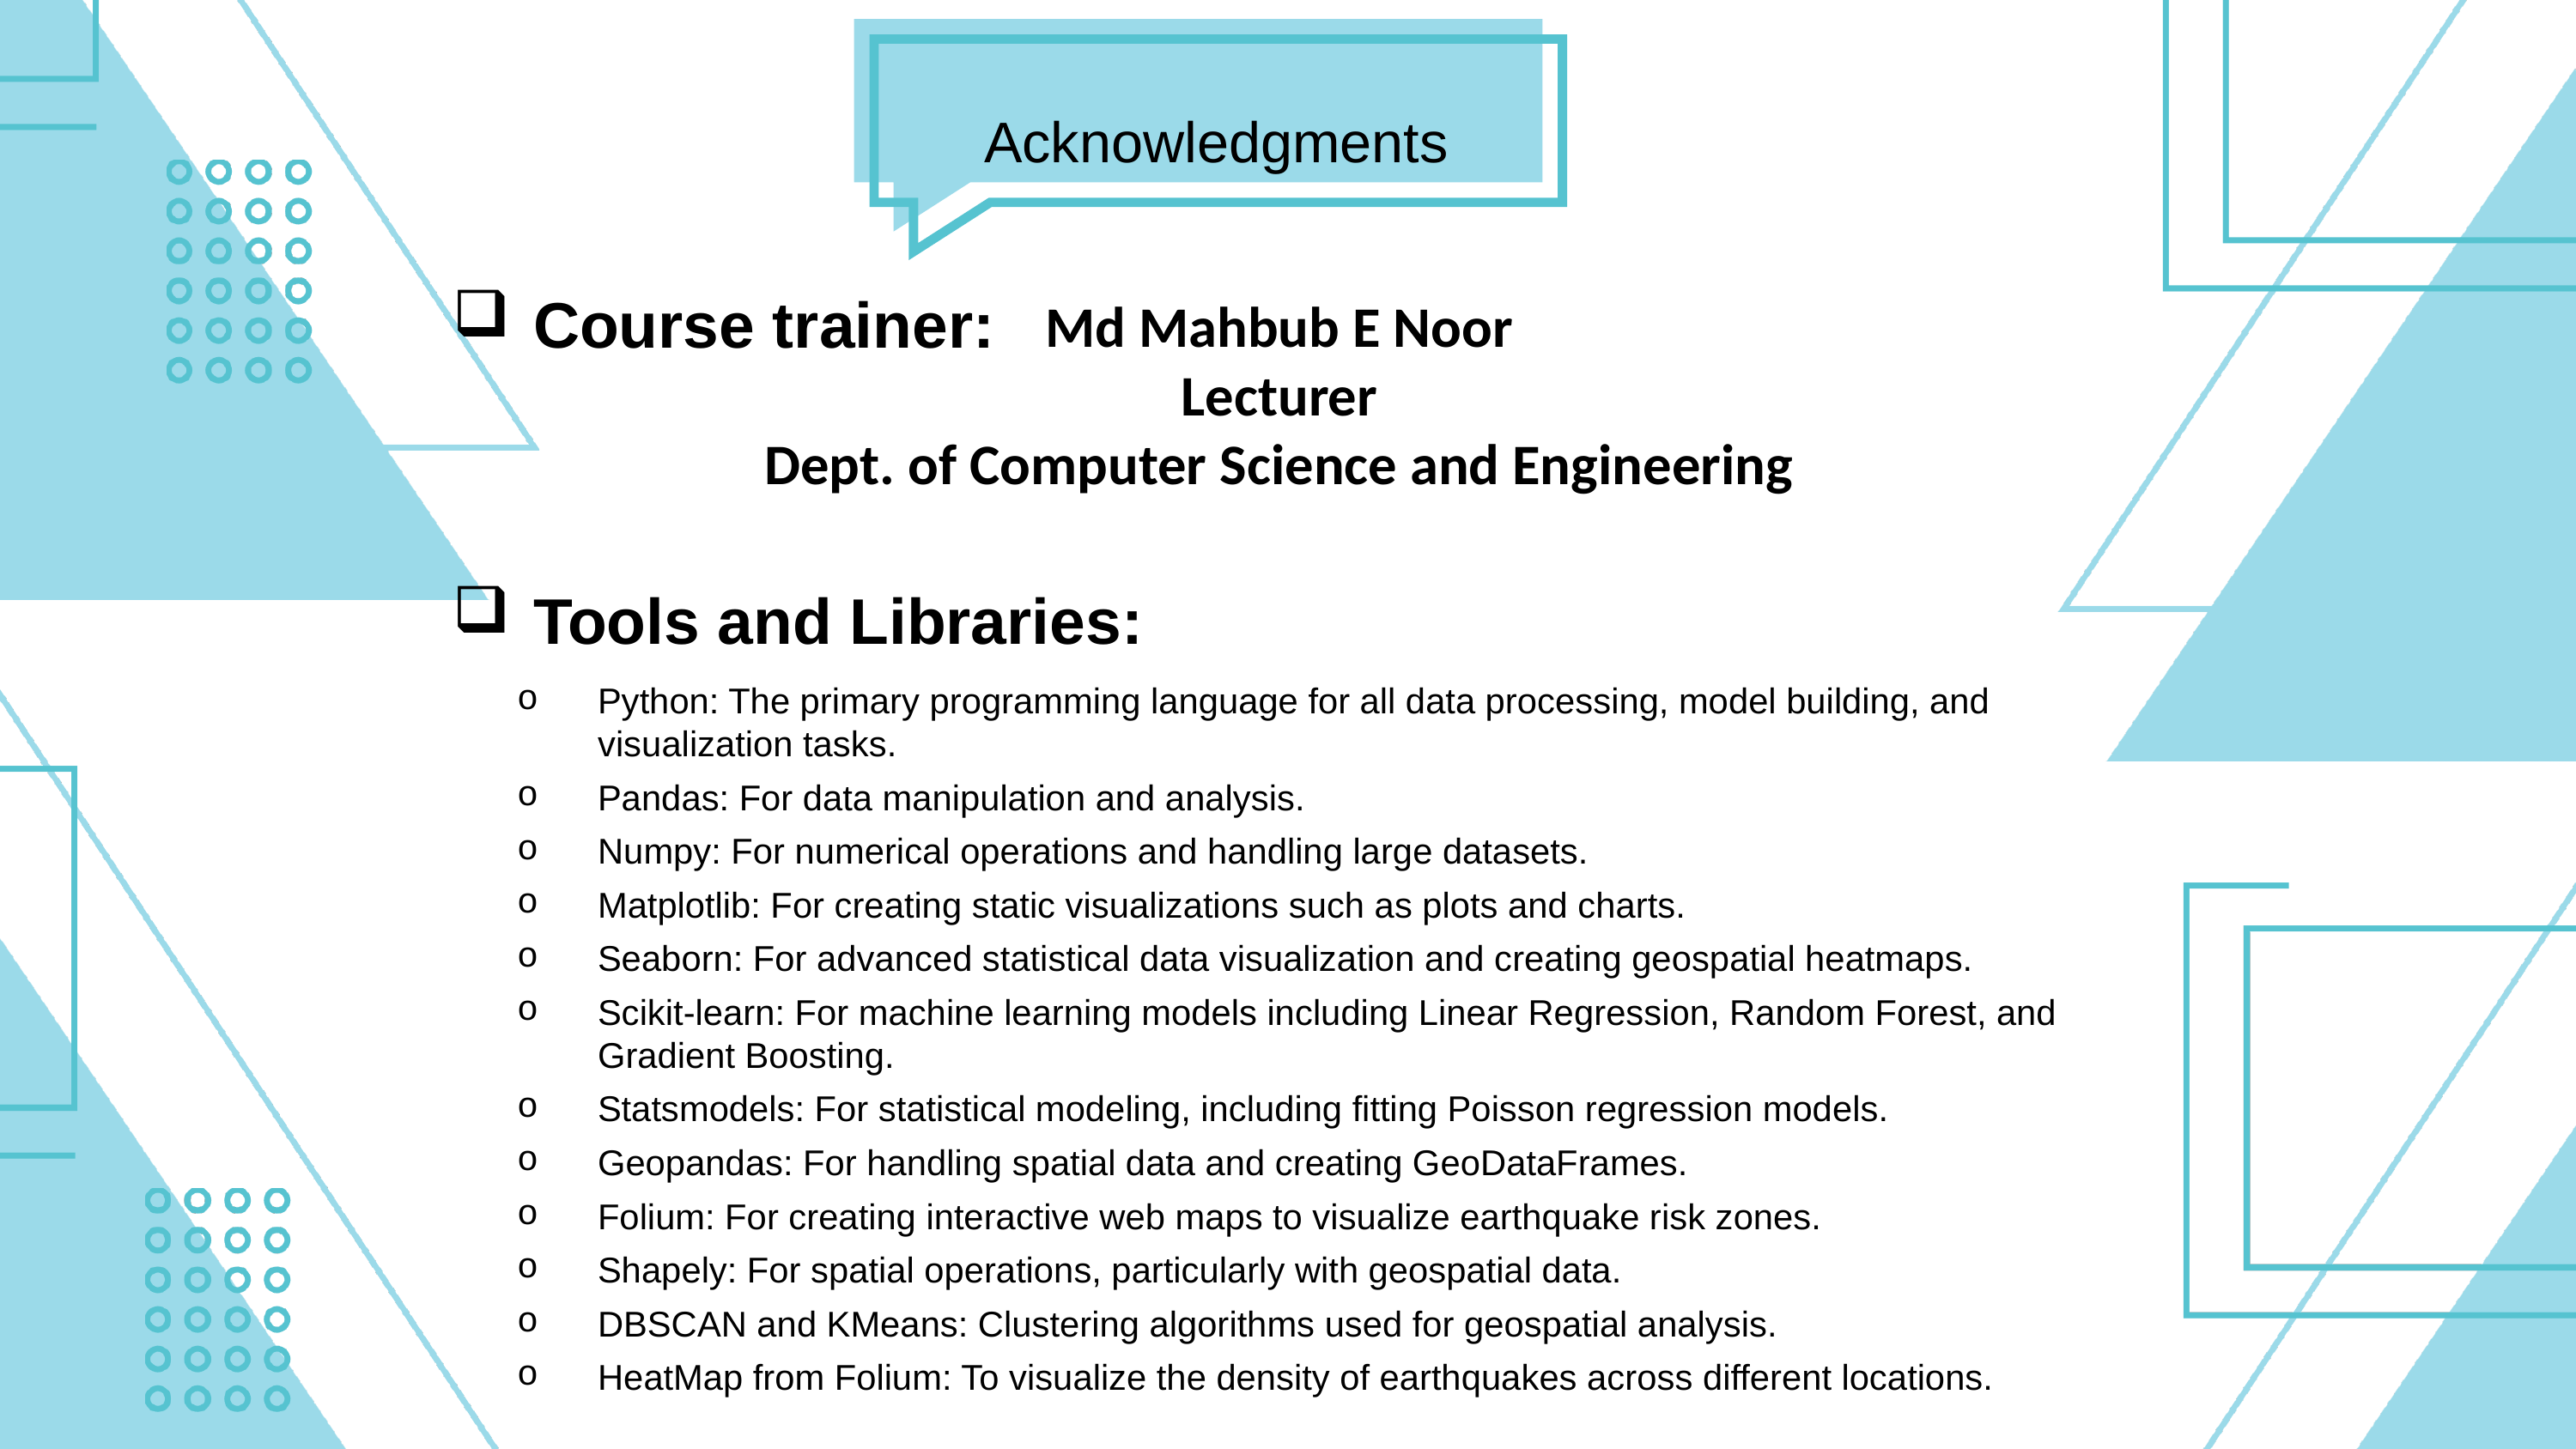

Acknowledgments
Course trainer:

Tools and Libraries:
Python: The primary programming language for all data processing, model building, and visualization tasks.
Pandas: For data manipulation and analysis.
Numpy: For numerical operations and handling large datasets.
Matplotlib: For creating static visualizations such as plots and charts.
Seaborn: For advanced statistical data visualization and creating geospatial heatmaps.
Scikit-learn: For machine learning models including Linear Regression, Random Forest, and Gradient Boosting.
Statsmodels: For statistical modeling, including fitting Poisson regression models.
Geopandas: For handling spatial data and creating GeoDataFrames.
Folium: For creating interactive web maps to visualize earthquake risk zones.
Shapely: For spatial operations, particularly with geospatial data.
DBSCAN and KMeans: Clustering algorithms used for geospatial analysis.
HeatMap from Folium: To visualize the density of earthquakes across different locations.
Md Mahbub E Noor
Lecturer
Dept. of Computer Science and Engineering